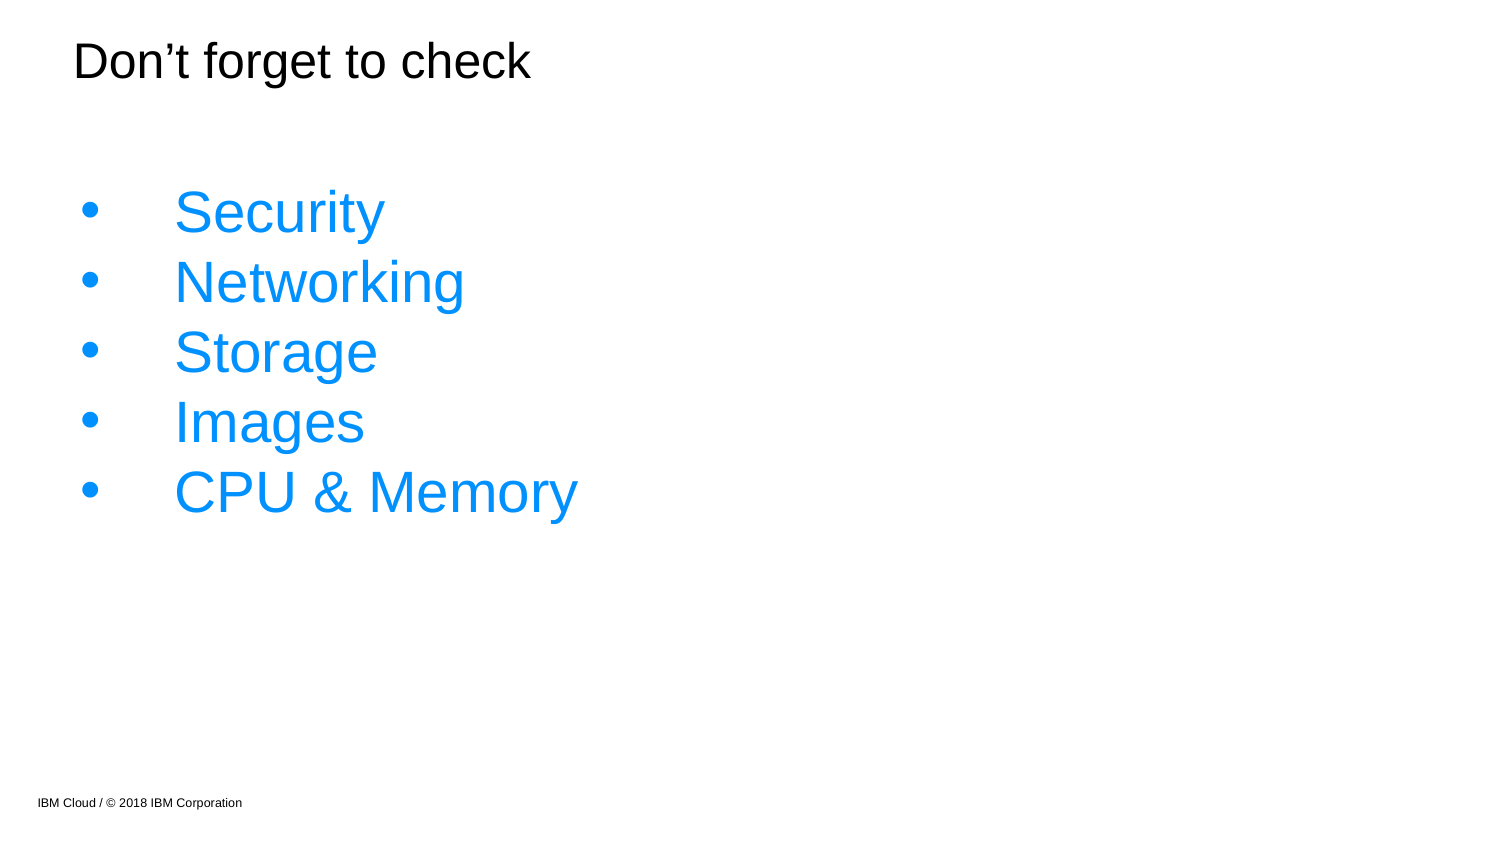

Don’t forget to check
Security
Networking
Storage
Images
CPU & Memory
IBM Cloud / © 2018 IBM Corporation